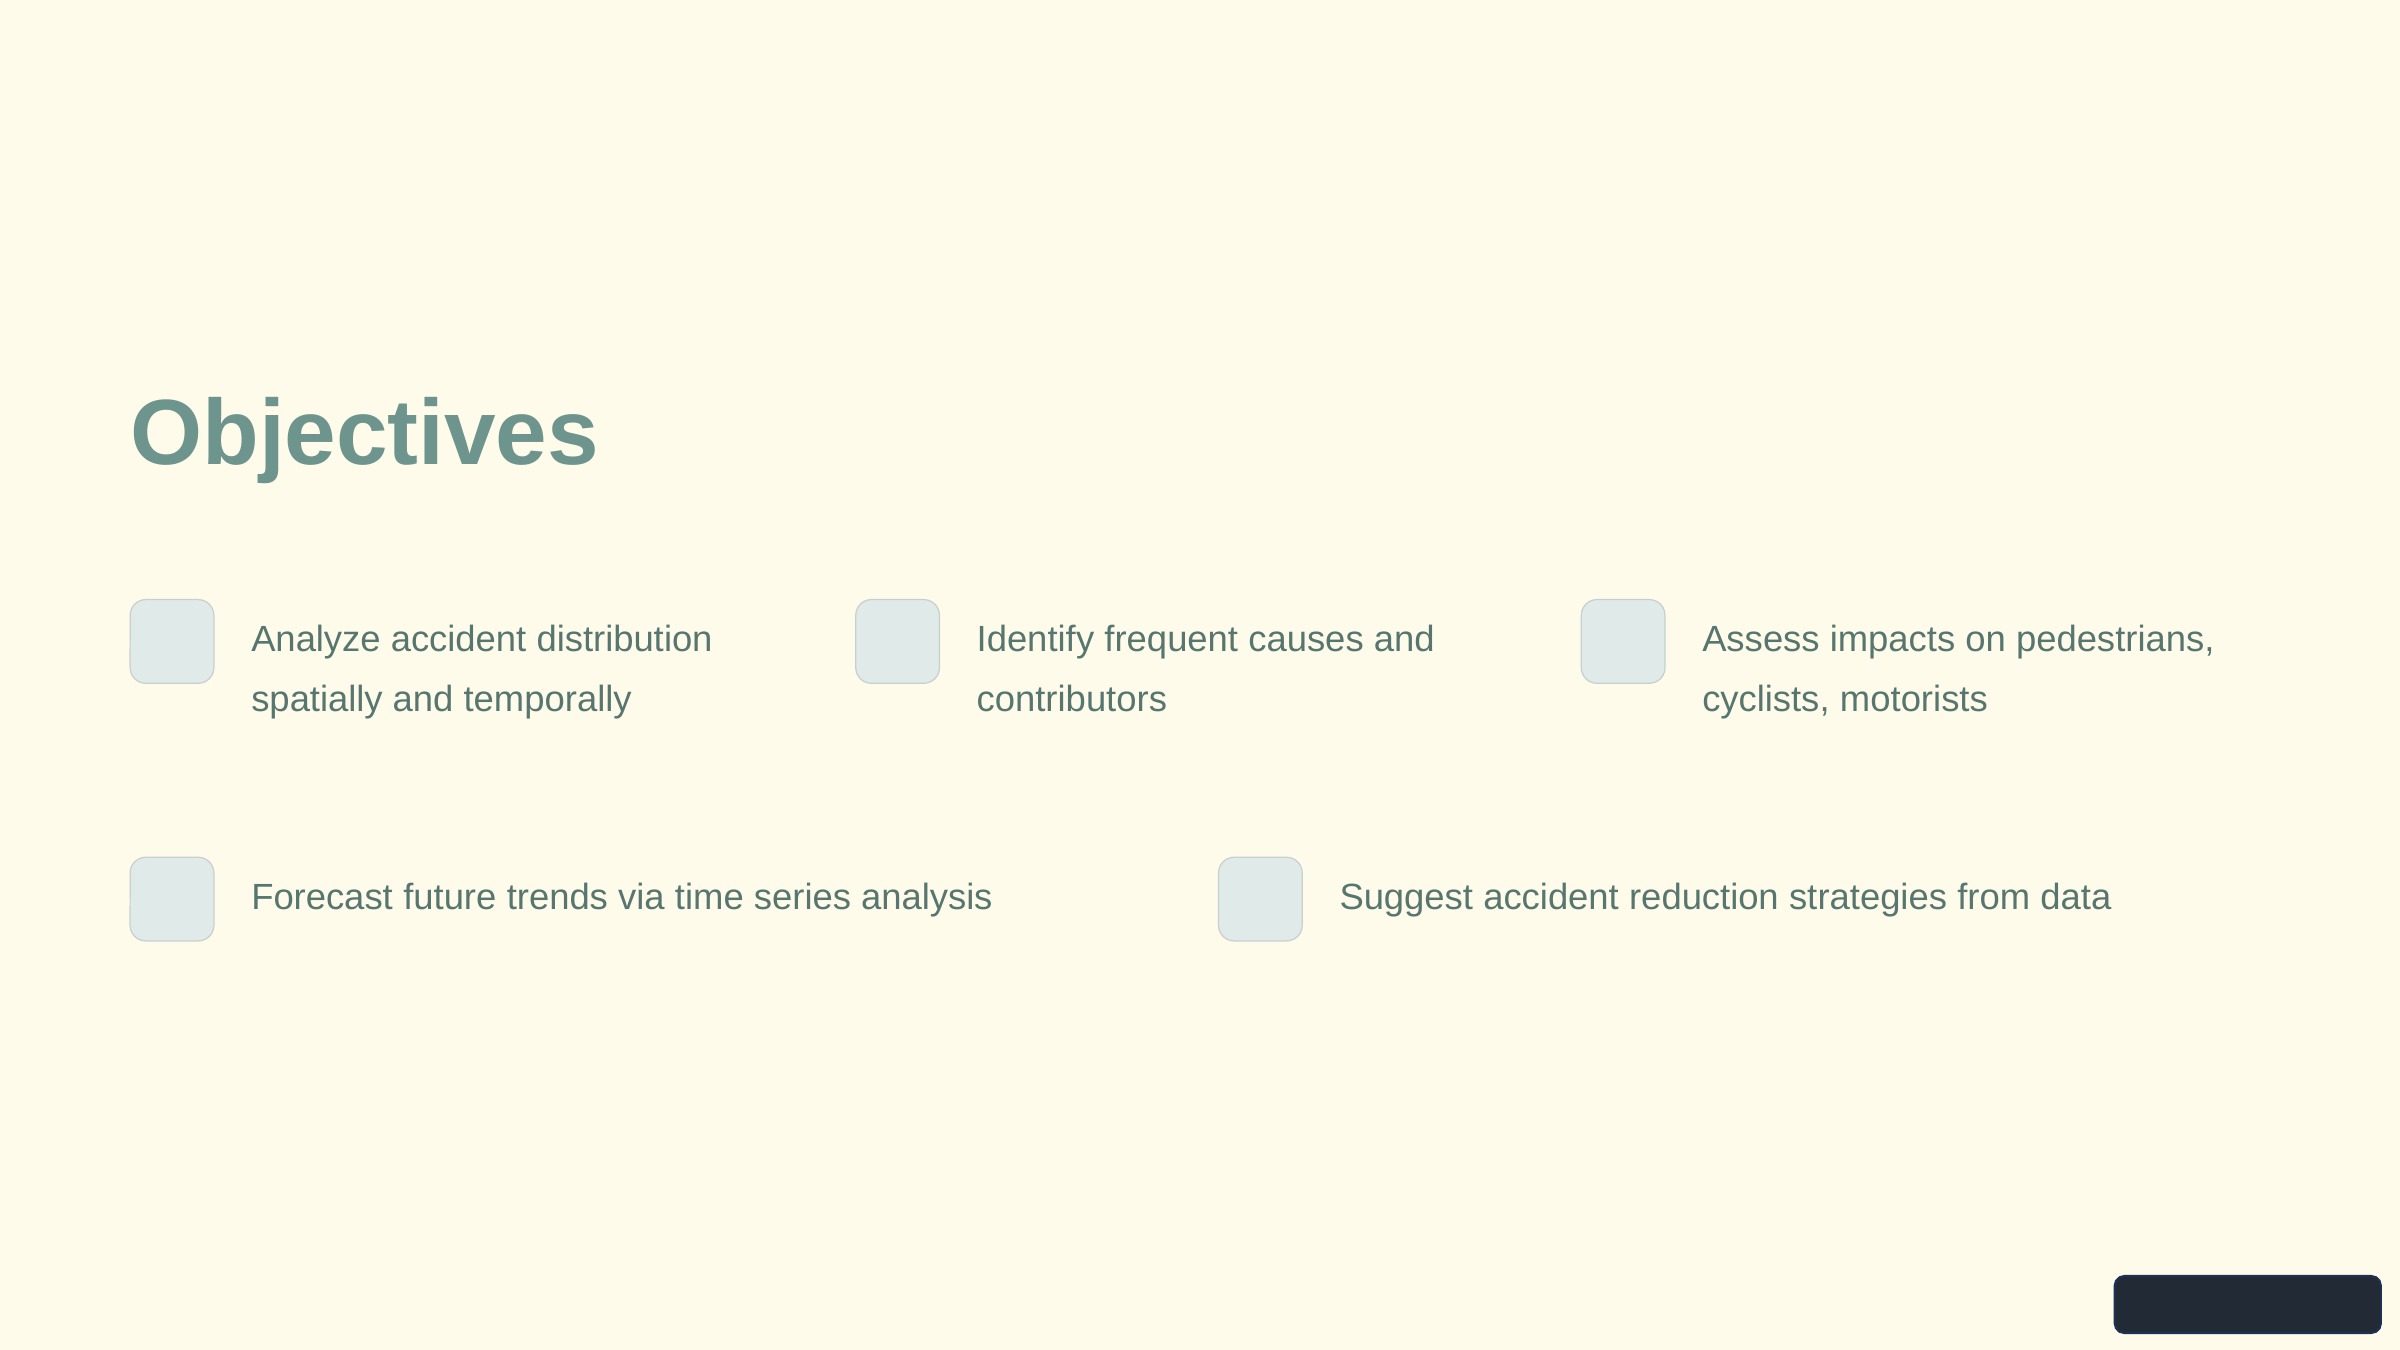

Objectives

Analyze accident distribution spatially and temporally

Identify frequent causes and contributors

Assess impacts on pedestrians, cyclists, motorists

Forecast future trends via time series analysis

Suggest accident reduction strategies from data